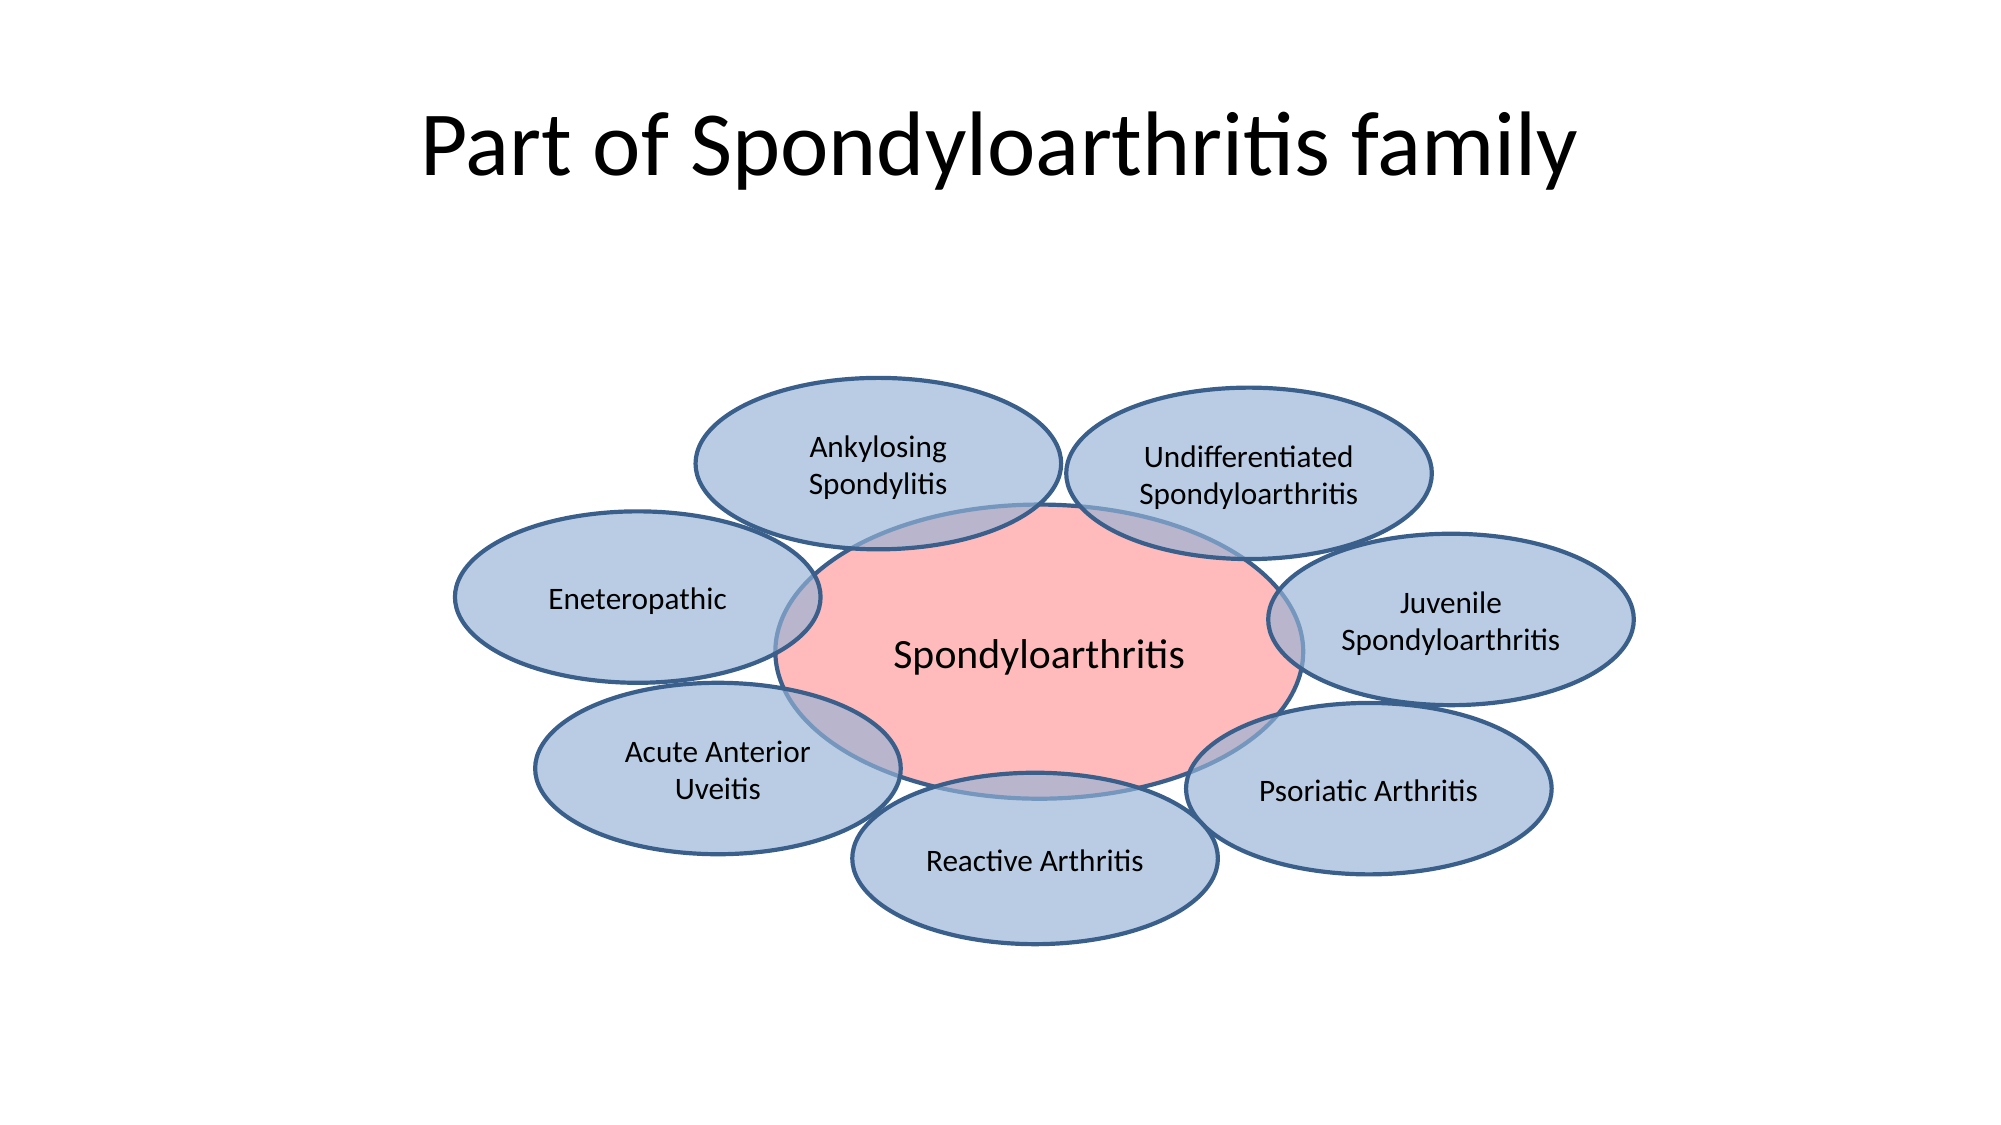

# Part of Spondyloarthritis family
Ankylosing Spondylitis
Undifferentiated Spondyloarthritis
Spondyloarthritis
Eneteropathic
Juvenile Spondyloarthritis
Acute Anterior Uveitis
Psoriatic Arthritis
Reactive Arthritis